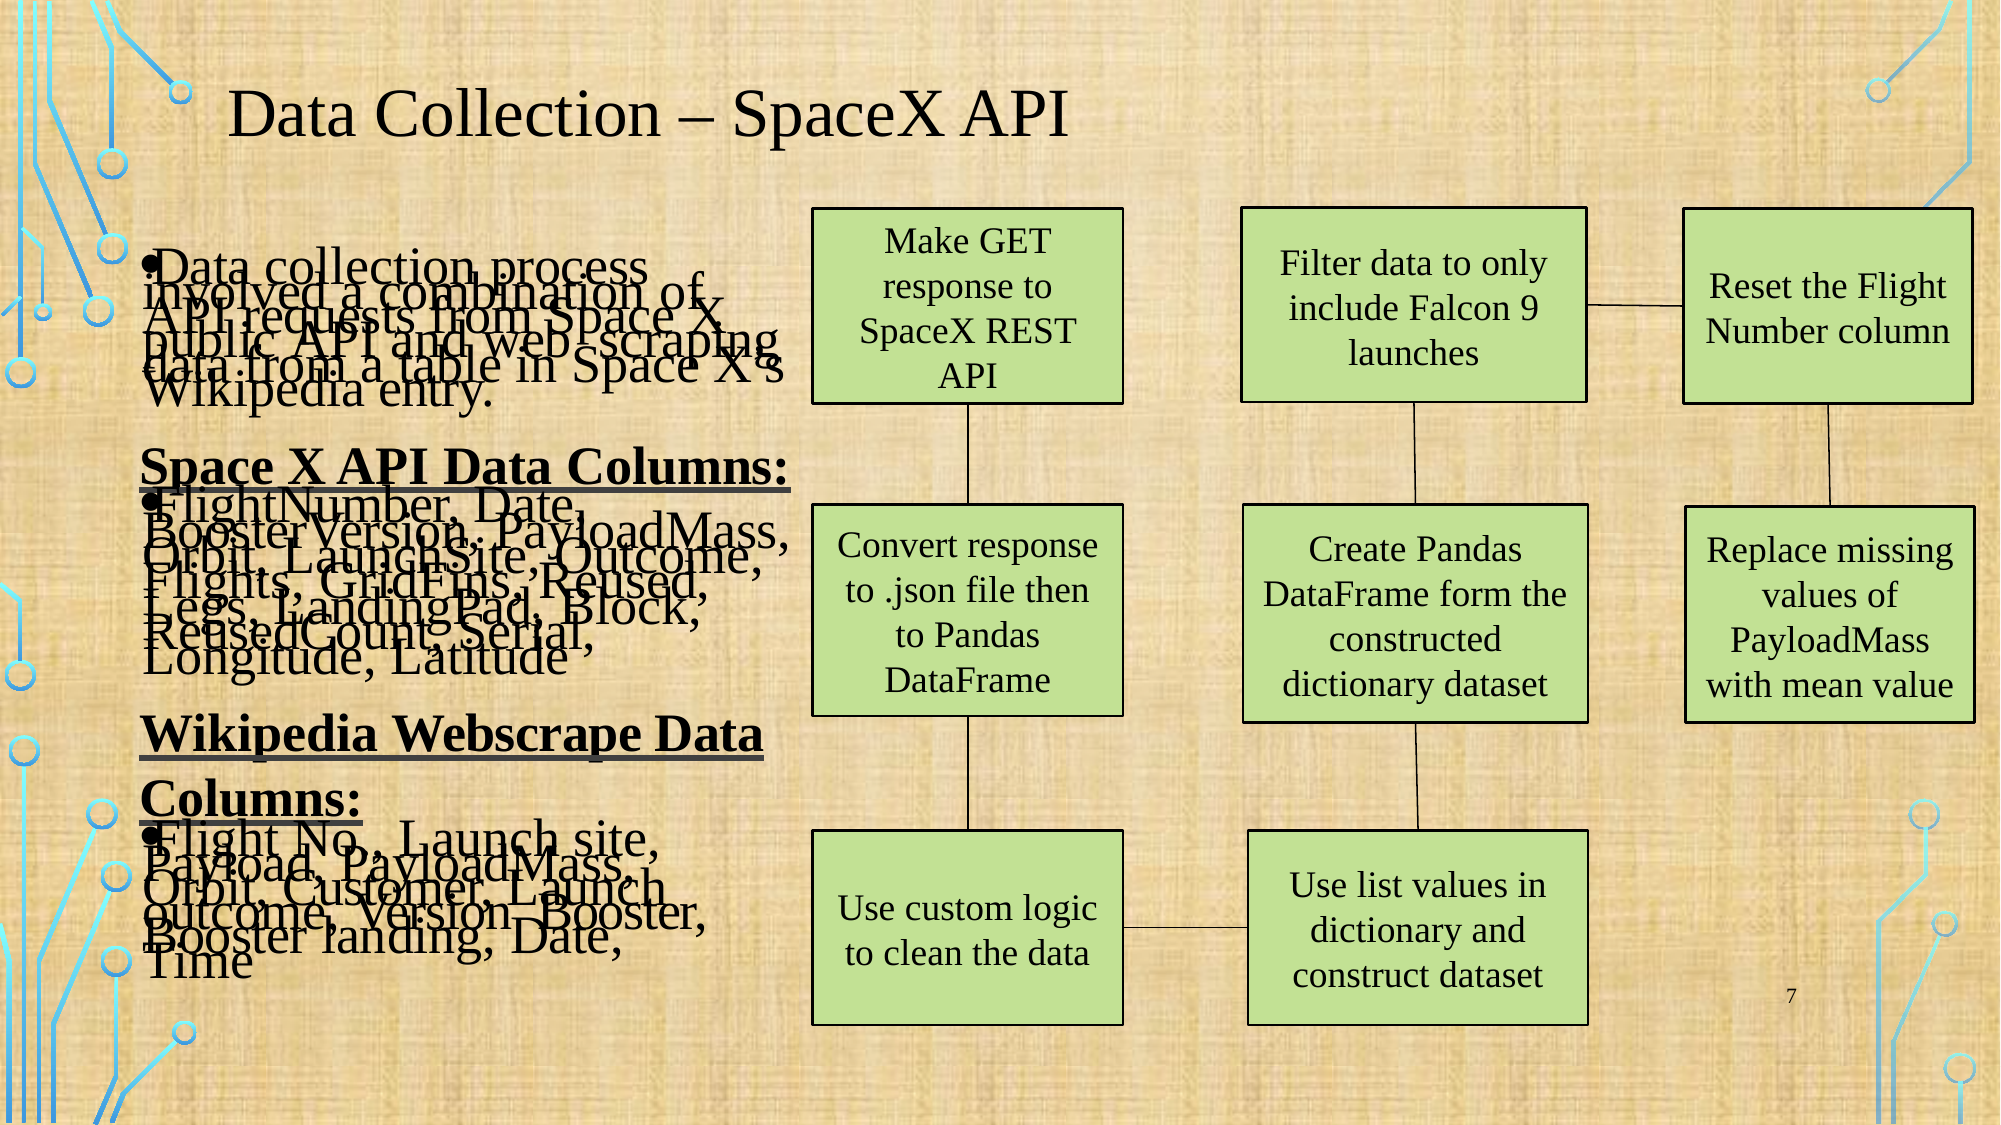

Data Collection – SpaceX API
Filter data to only include Falcon 9 launches
Make GET response to SpaceX REST API
Reset the Flight Number column

Data collection process involved a combination of API requests from Space X public API and web  scraping data from a table in Space X’s Wikipedia entry.
Space X API Data Columns:
FlightNumber, Date, BoosterVersion, PayloadMass, Orbit, LaunchSite, Outcome, Flights, GridFins, Reused, Legs, LandingPad, Block, ReusedCount, Serial, Longitude, Latitude
Wikipedia Webscrape Data Columns:
Flight No., Launch site, Payload, PayloadMass, Orbit, Customer, Launch outcome, Version  Booster, Booster landing, Date, Time

Convert response to .json file then to Pandas DataFrame
Create Pandas DataFrame form the constructed dictionary dataset
Replace missing values of PayloadMass with mean value
Use custom logic to clean the data
Use list values in dictionary and construct dataset
7